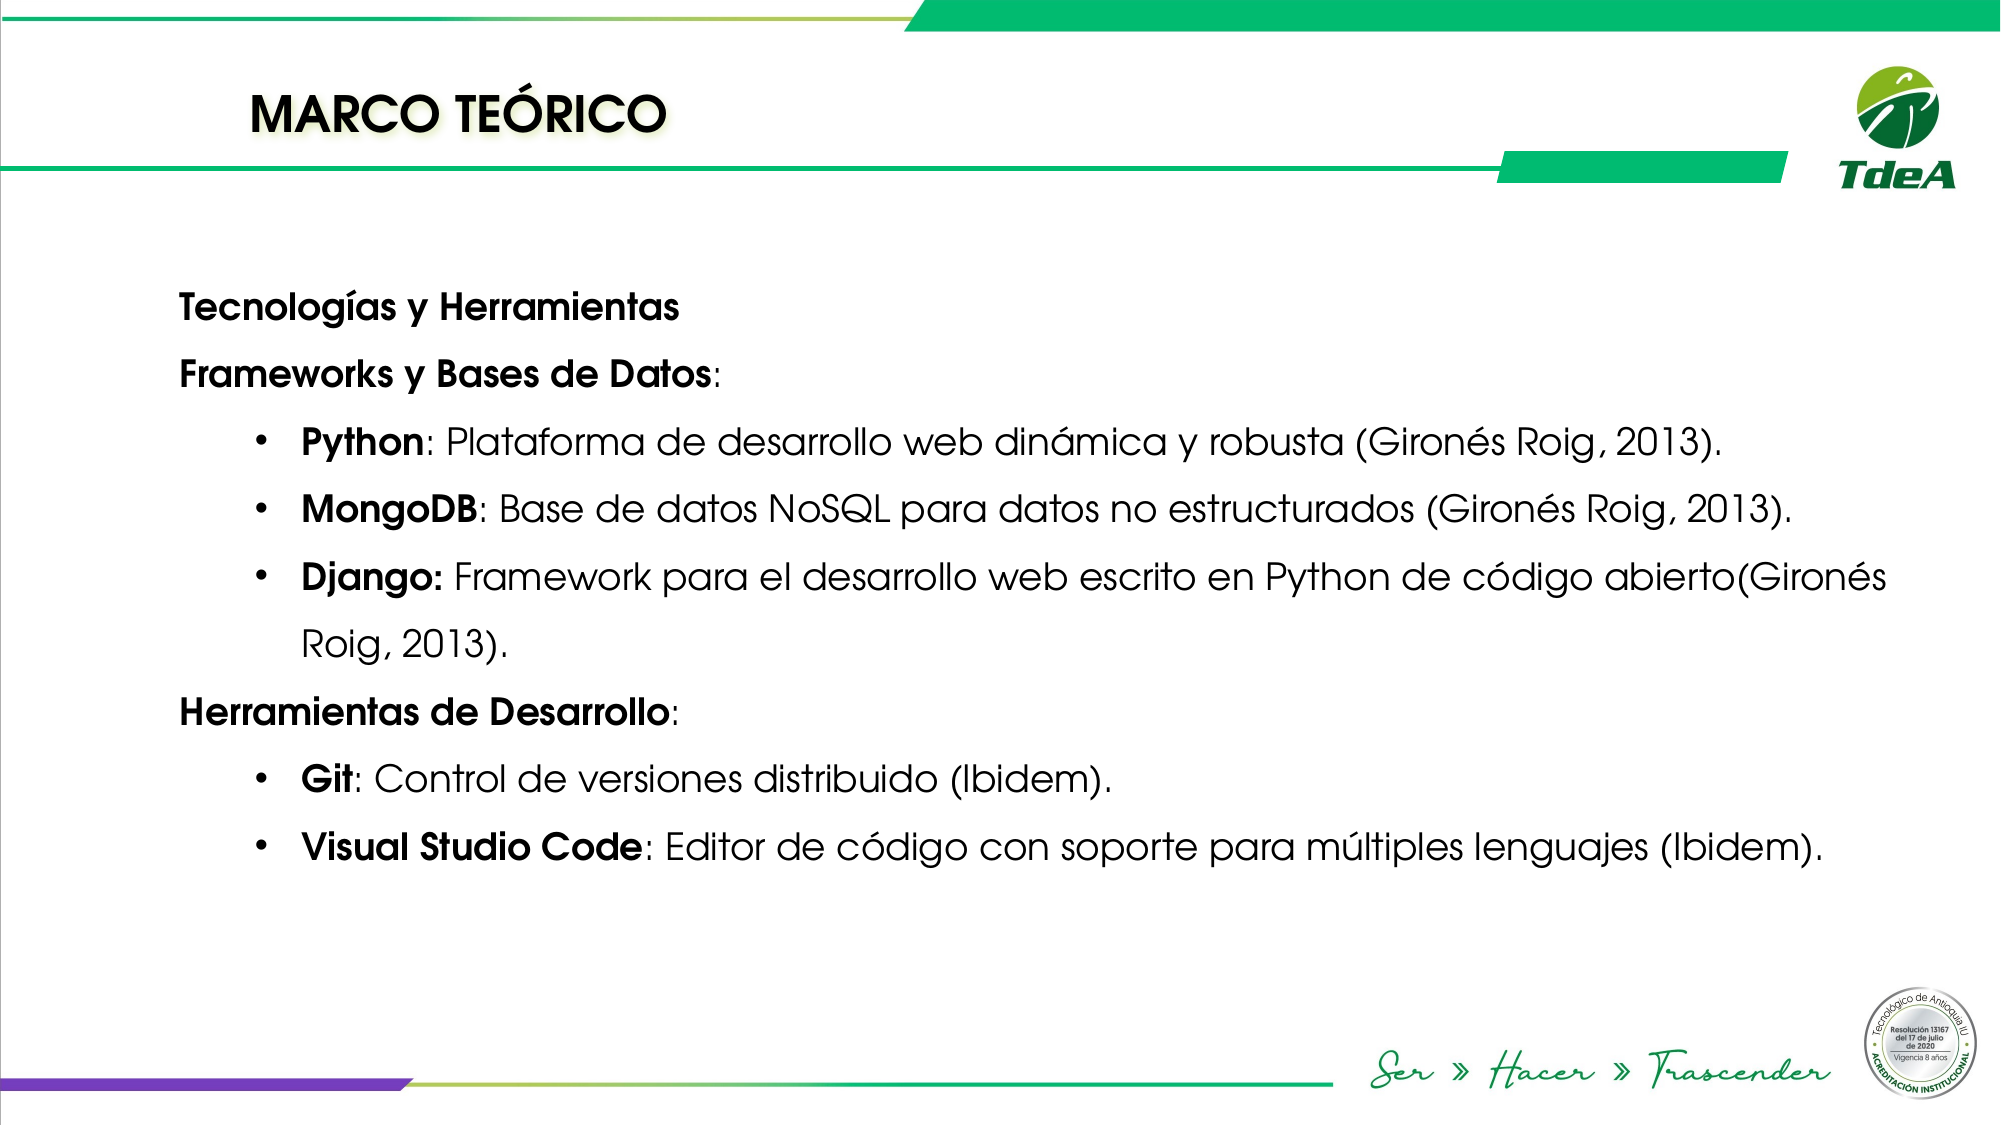

Presentación
MARCO TEÓRICO​

Tecnologías y Herramientas
Frameworks y Bases de Datos:
Python: Plataforma de desarrollo web dinámica y robusta (Gironés Roig, 2013).
MongoDB: Base de datos NoSQL para datos no estructurados (Gironés Roig, 2013).
Django: Framework para el desarrollo web escrito en Python de código abierto(Gironés Roig, 2013).
Herramientas de Desarrollo:
Git: Control de versiones distribuido (Ibidem).
Visual Studio Code: Editor de código con soporte para múltiples lenguajes (Ibidem).